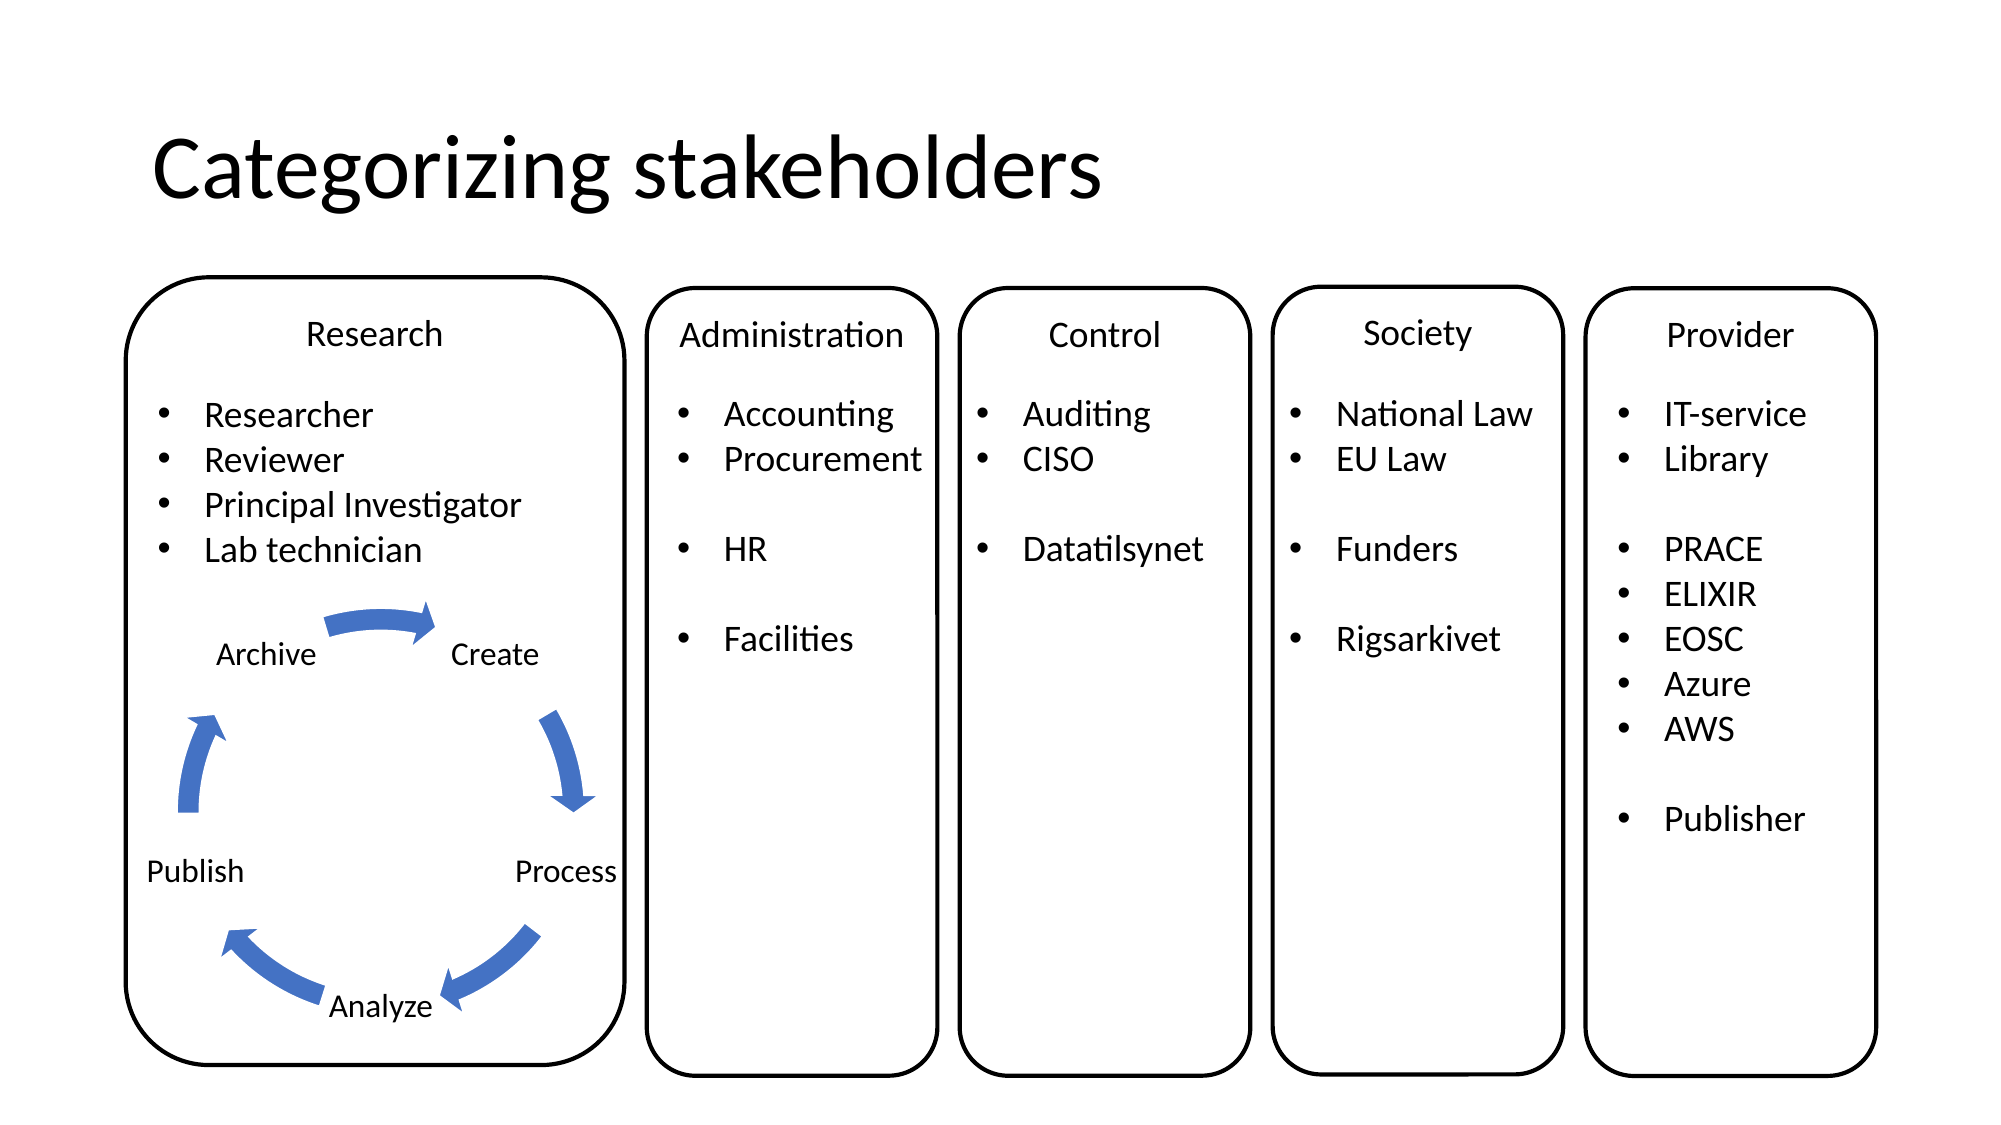

# Categorizing stakeholders
Research
Researcher
Reviewer
Principal Investigator
Lab technician

Archive
Create
Publish
Process
Analyze
Society
National Law
EU Law

Funders

Rigsarkivet
Administration
Accounting
Procurement

HR

Facilities

Control
Auditing
CISO

Datatilsynet
Provider
IT-service
Library

PRACE
ELIXIR
EOSC
Azure
AWS

Publisher